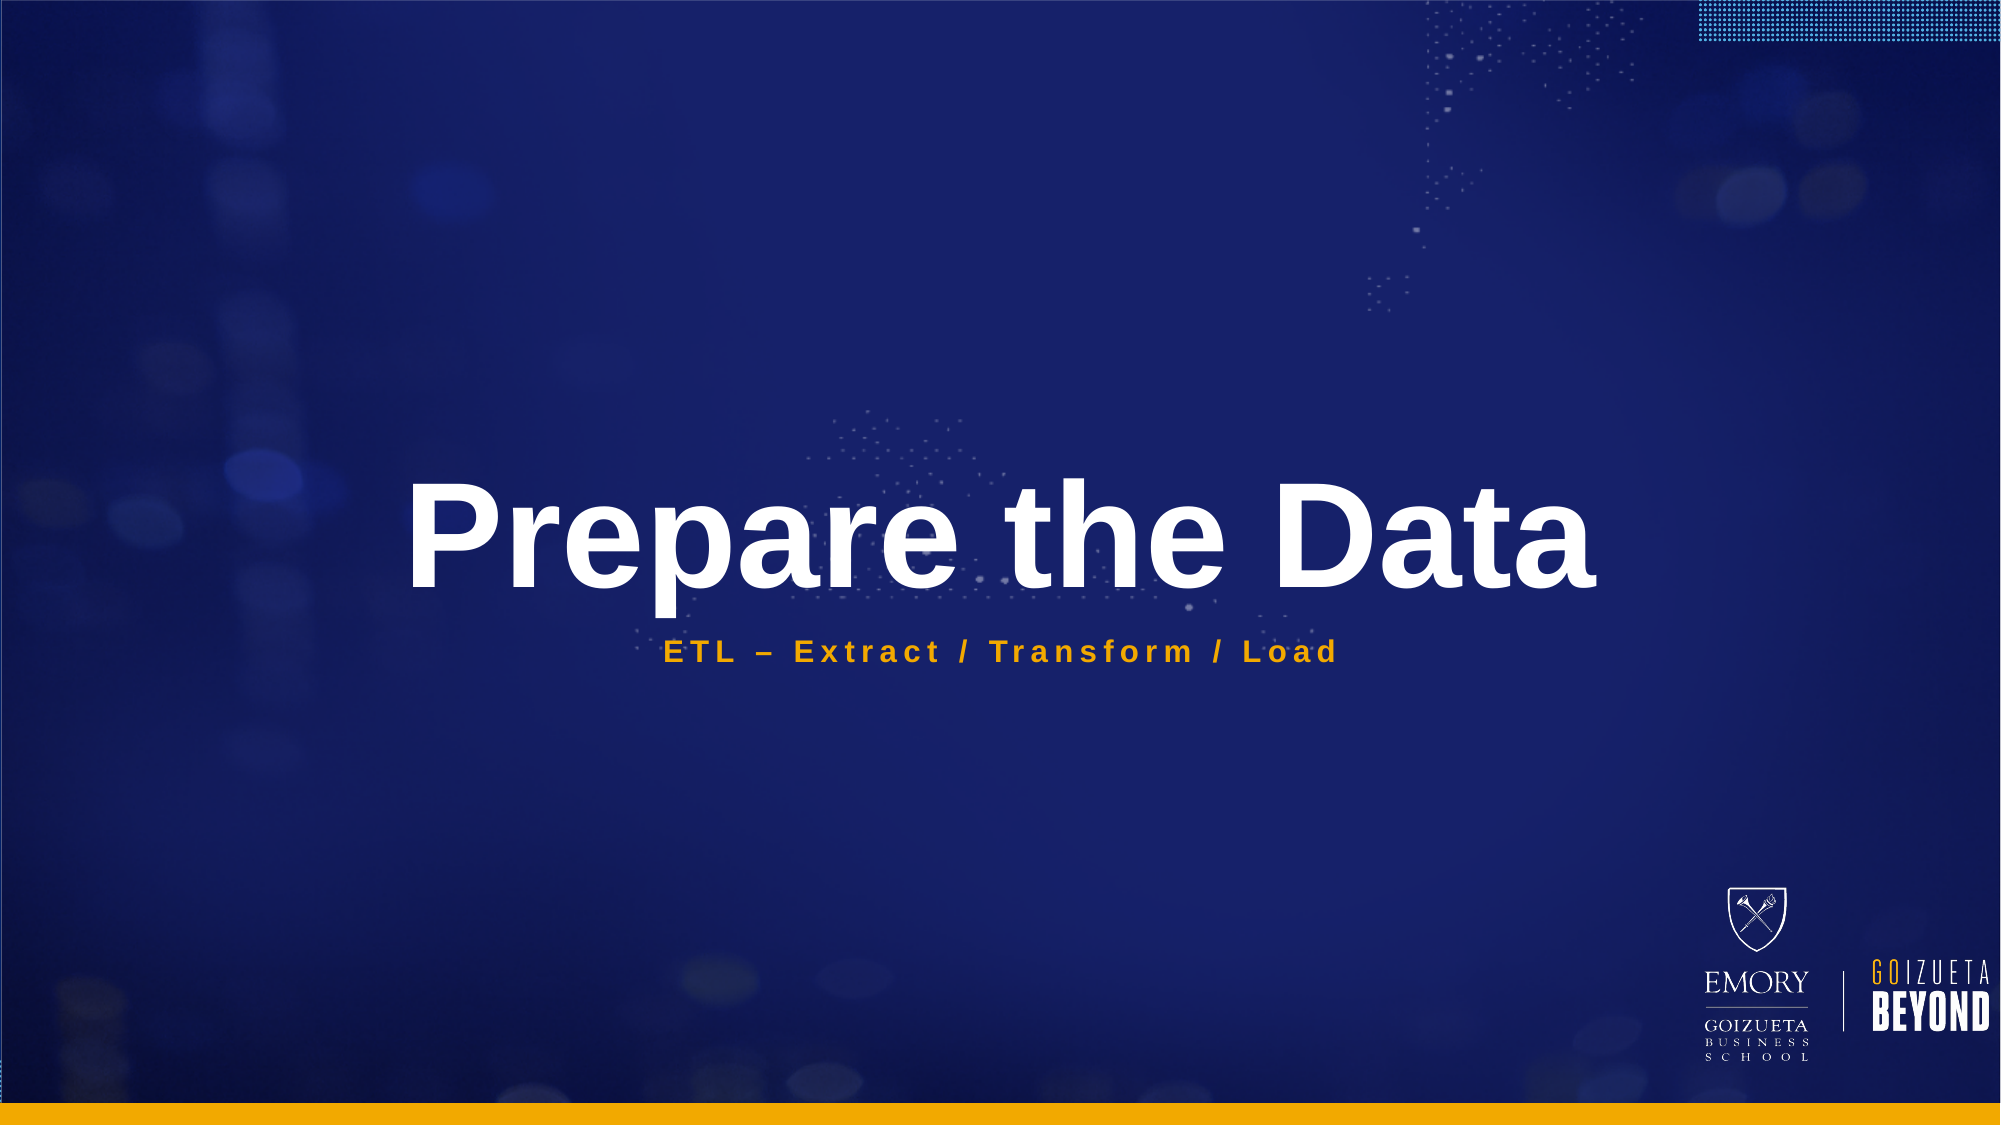

# Prepare the Data
ETL – Extract / Transform / Load